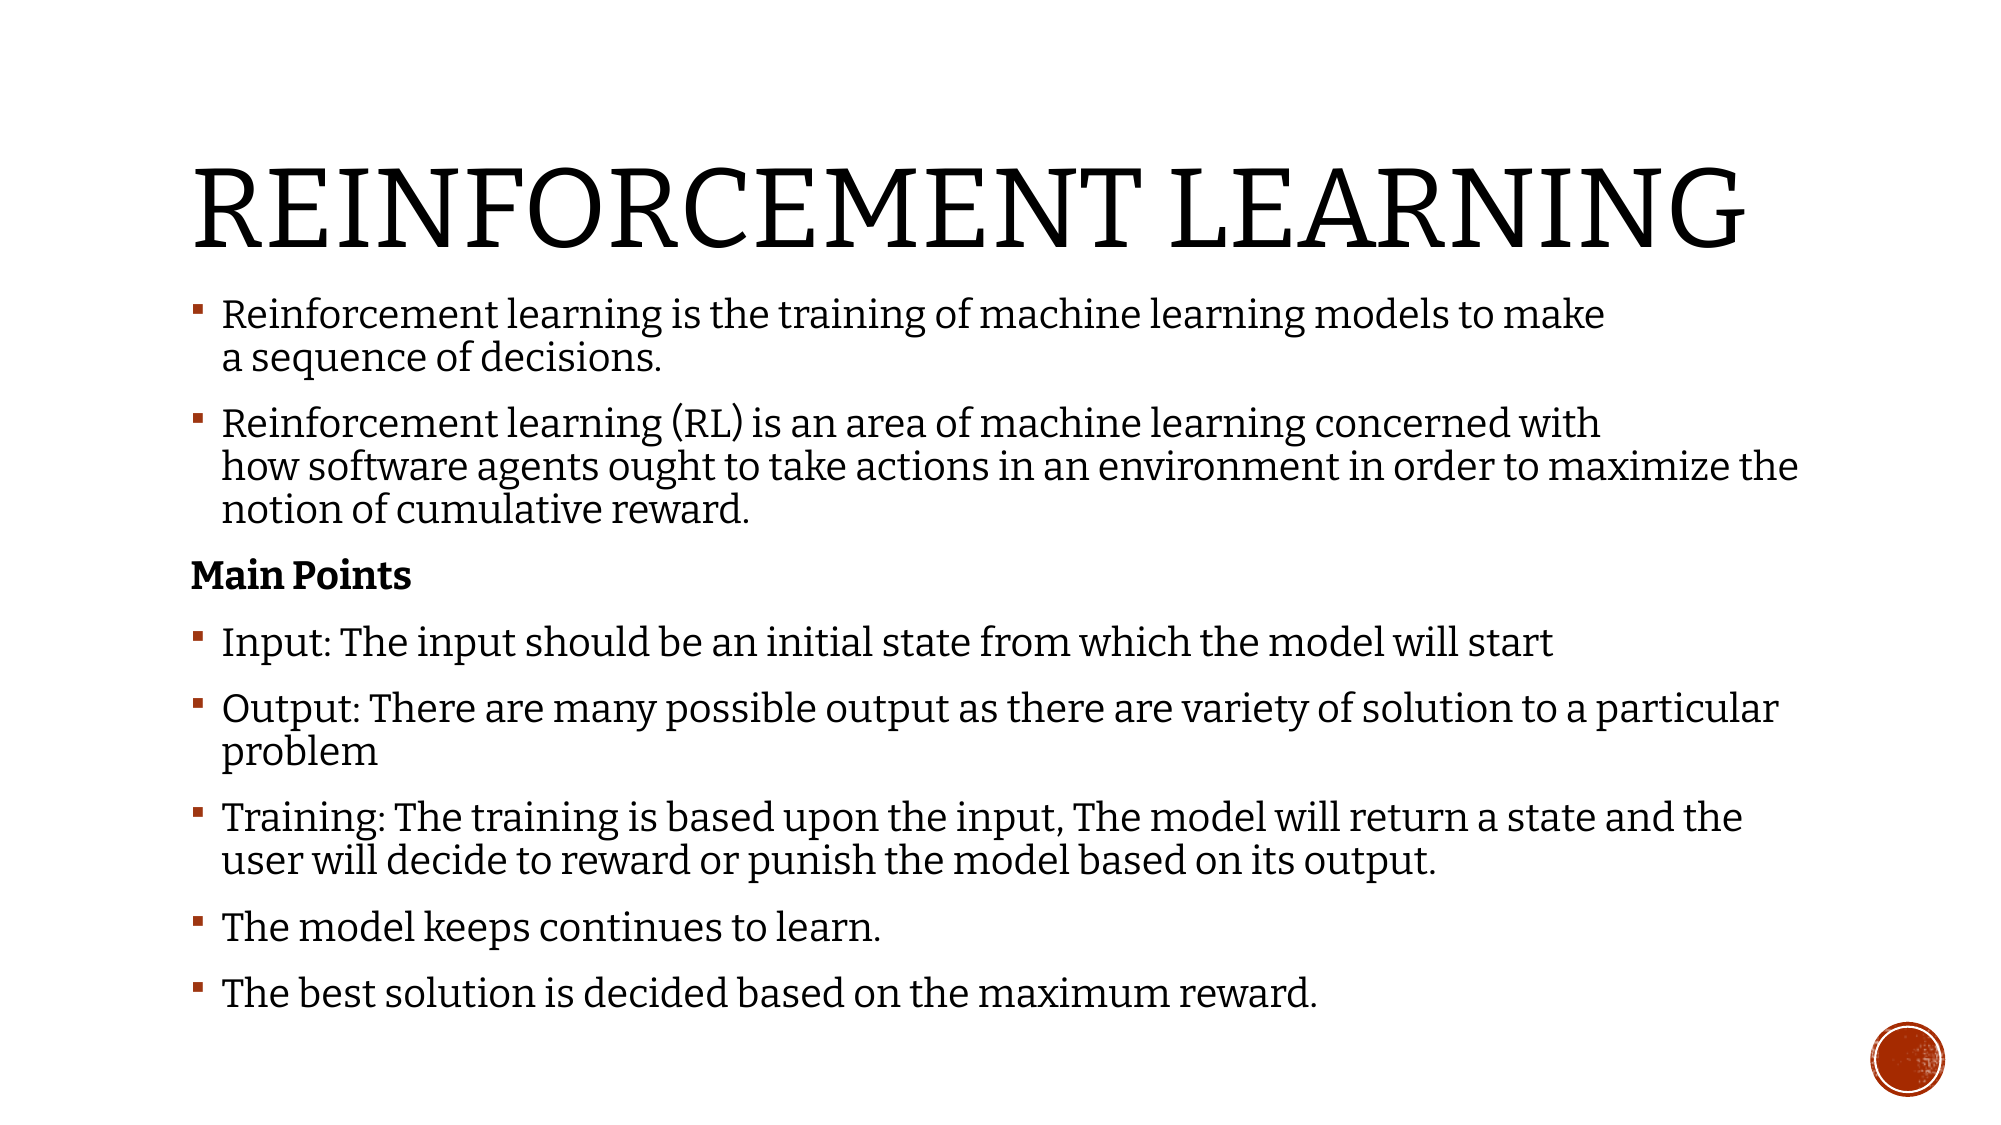

# Reinforcement Learning
Reinforcement learning is the training of machine learning models to make a sequence of decisions.
Reinforcement learning (RL) is an area of machine learning concerned with how software agents ought to take actions in an environment in order to maximize the notion of cumulative reward.
Main Points
Input: The input should be an initial state from which the model will start
Output: There are many possible output as there are variety of solution to a particular problem
Training: The training is based upon the input, The model will return a state and the user will decide to reward or punish the model based on its output.
The model keeps continues to learn.
The best solution is decided based on the maximum reward.